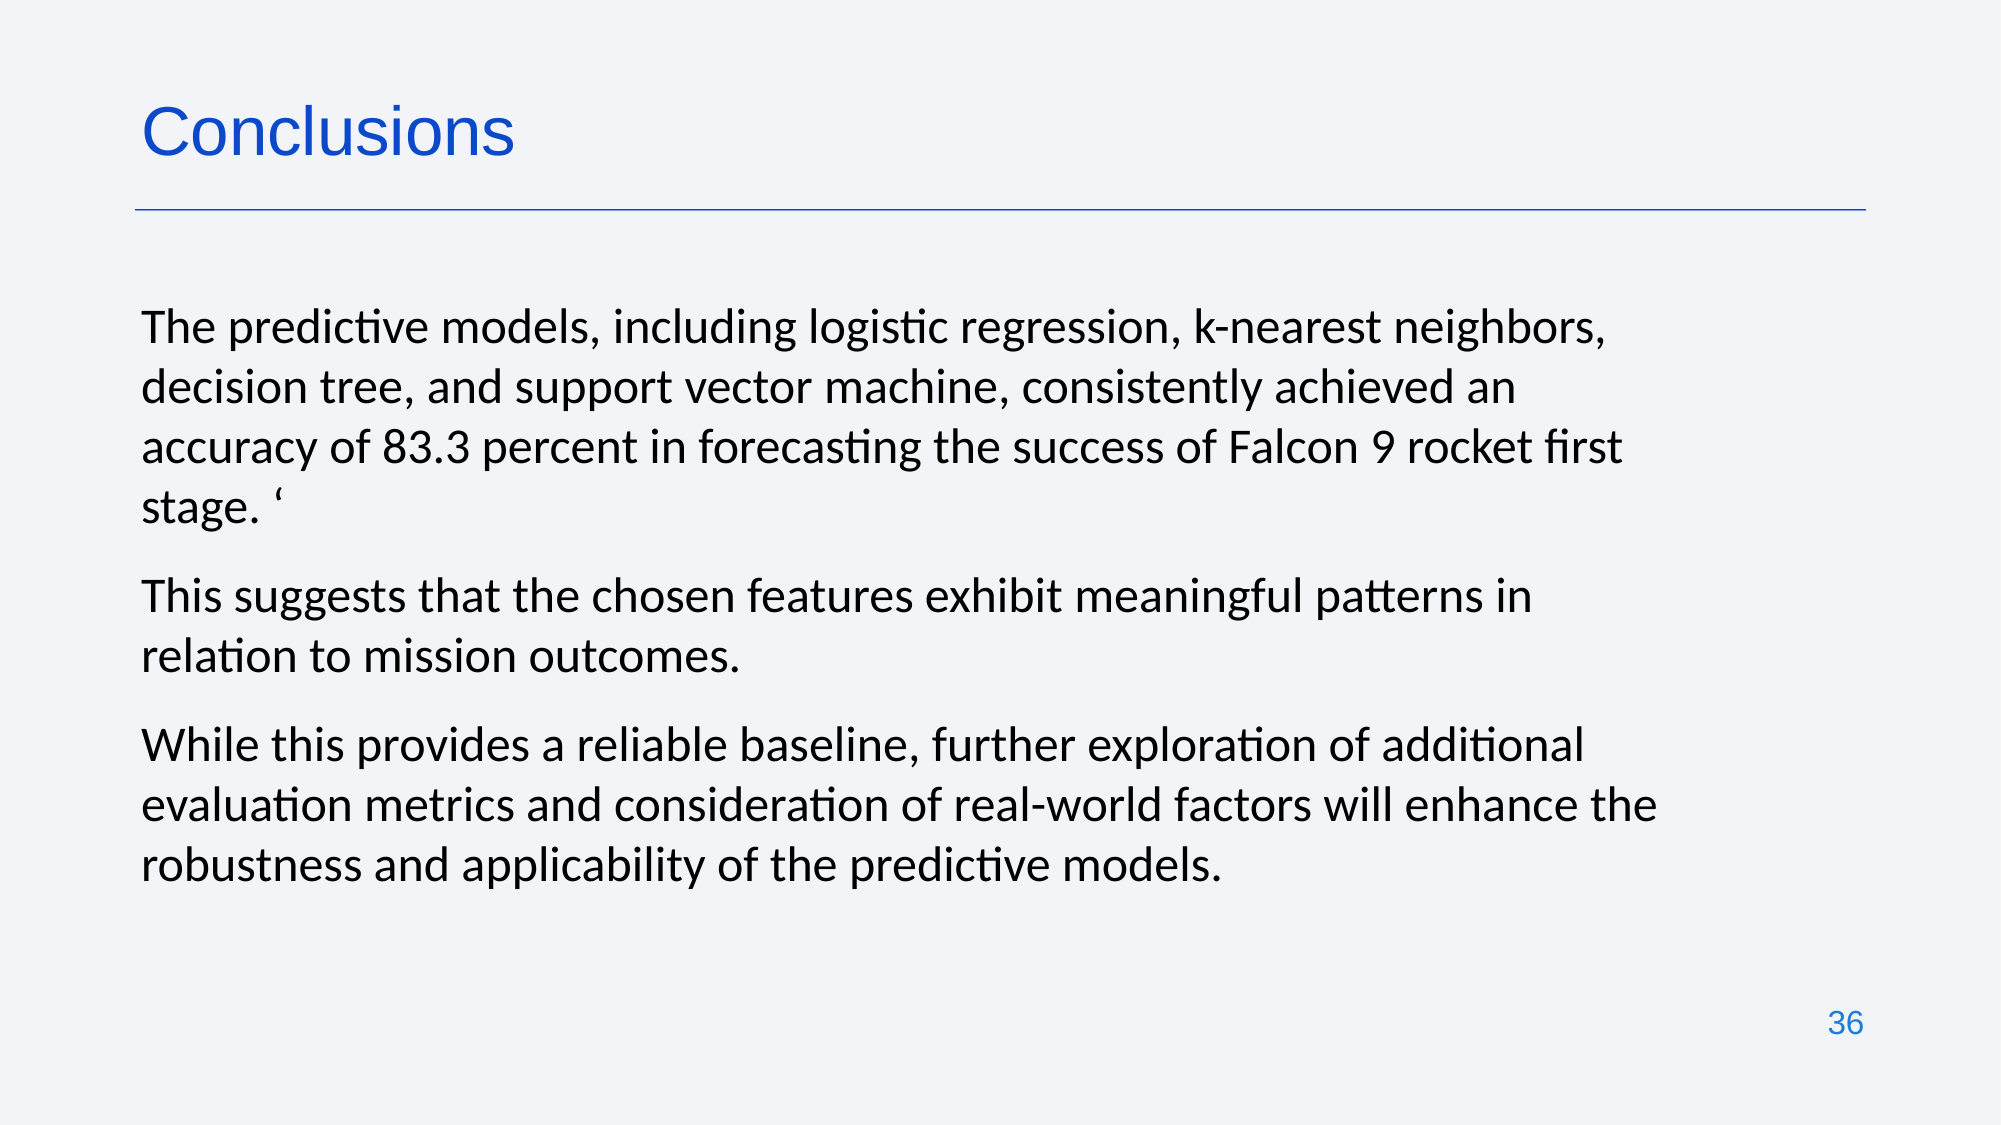

Conclusions
The predictive models, including logistic regression, k-nearest neighbors, decision tree, and support vector machine, consistently achieved an accuracy of 83.3 percent in forecasting the success of Falcon 9 rocket first stage. ‘
This suggests that the chosen features exhibit meaningful patterns in relation to mission outcomes.
While this provides a reliable baseline, further exploration of additional evaluation metrics and consideration of real-world factors will enhance the robustness and applicability of the predictive models.
36